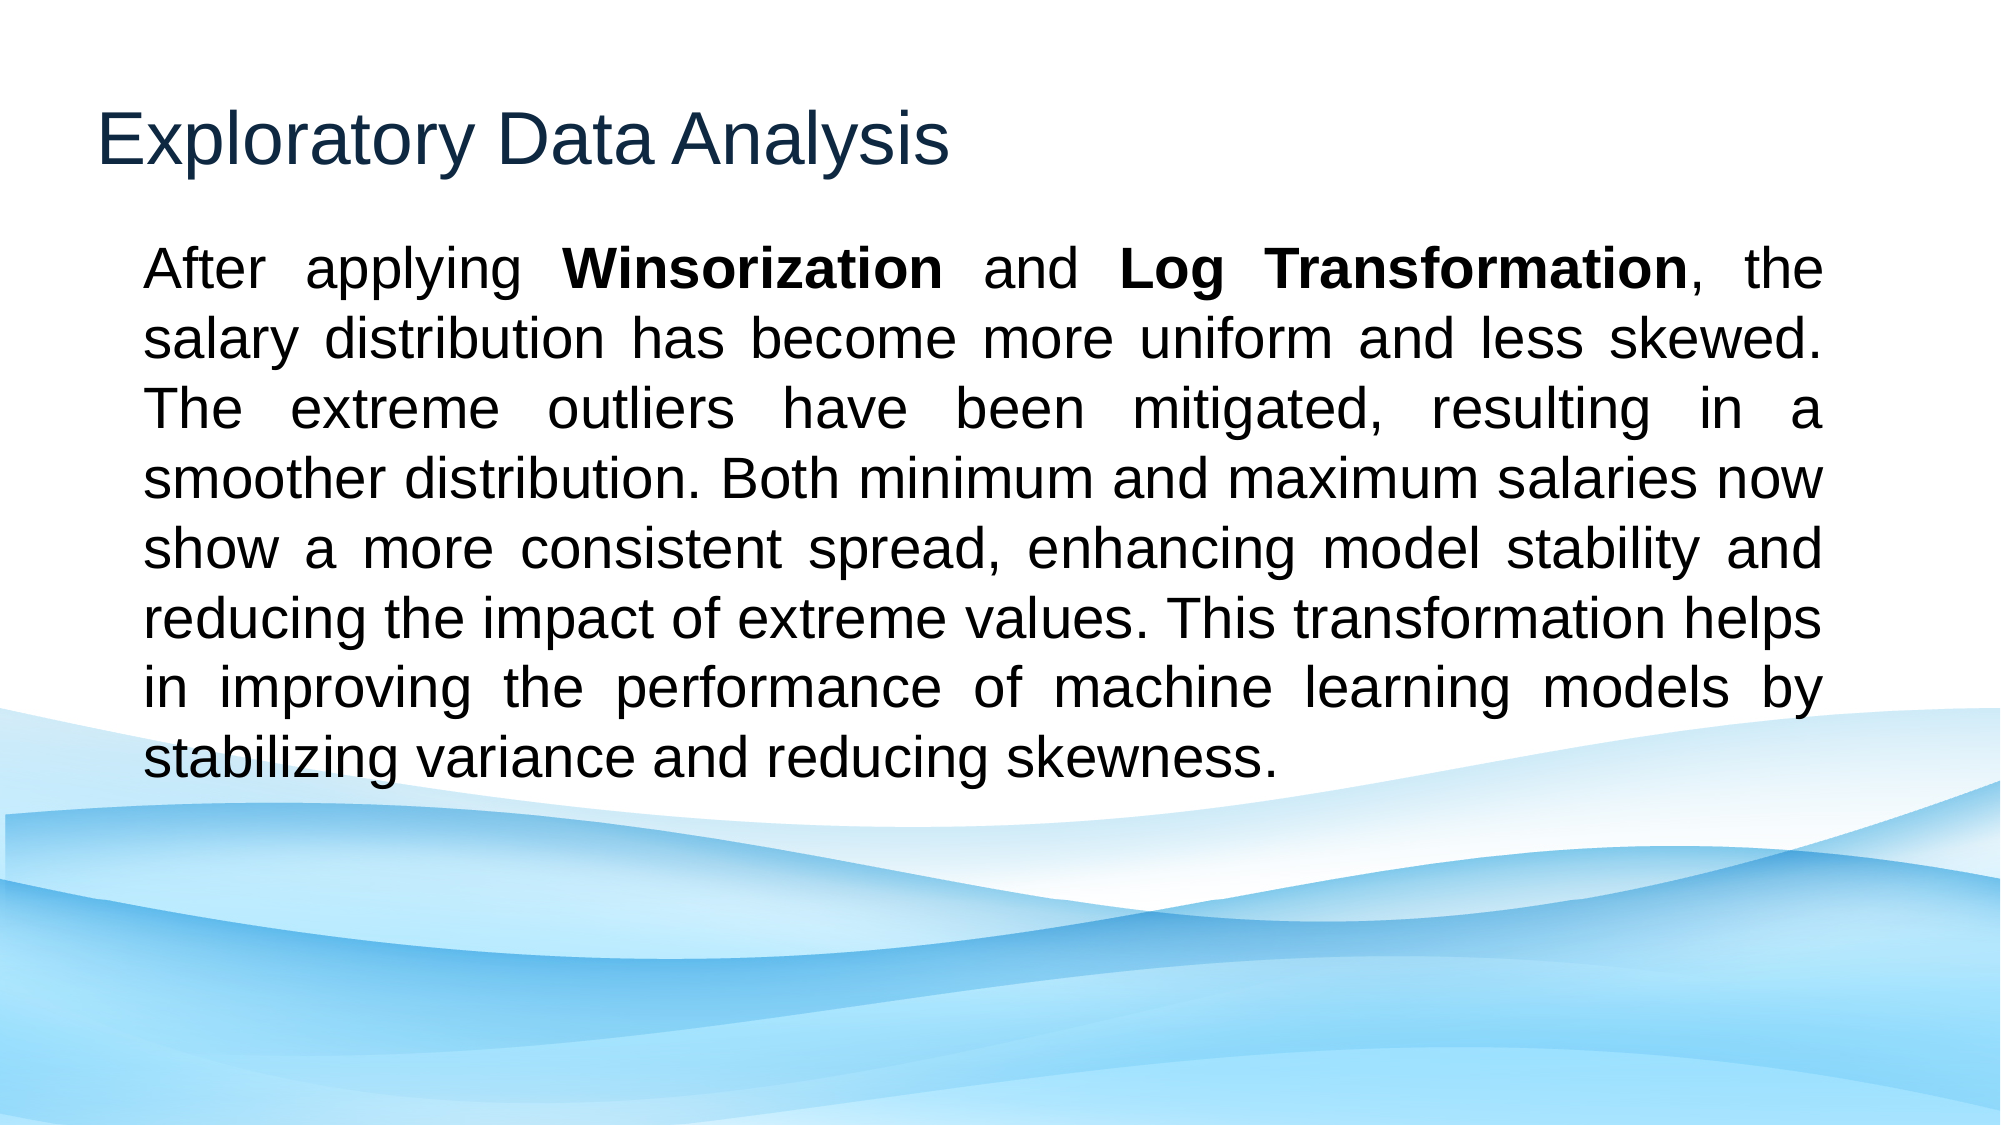

Exploratory Data Analysis
After applying Winsorization and Log Transformation, the salary distribution has become more uniform and less skewed. The extreme outliers have been mitigated, resulting in a smoother distribution. Both minimum and maximum salaries now show a more consistent spread, enhancing model stability and reducing the impact of extreme values. This transformation helps in improving the performance of machine learning models by stabilizing variance and reducing skewness.